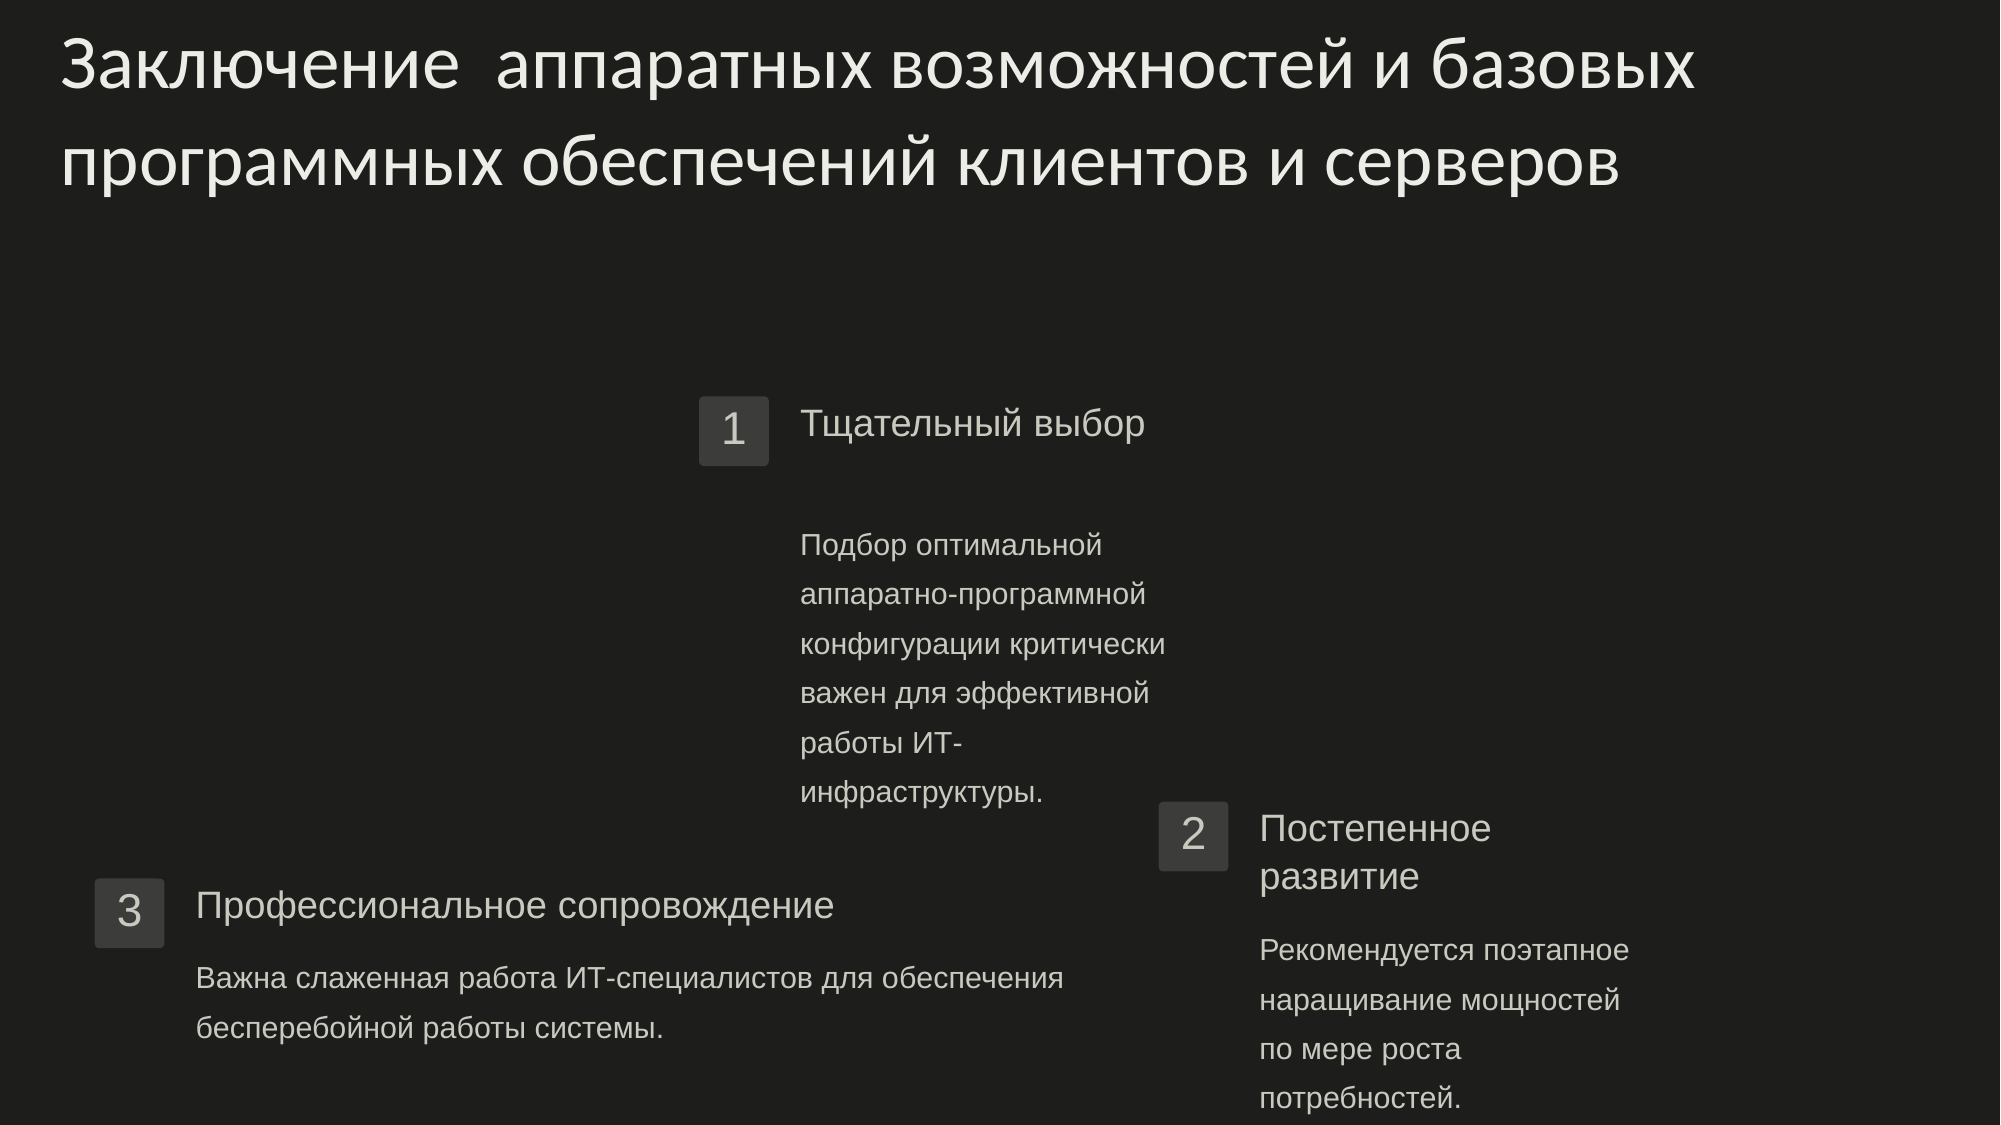

Заключение  аппаратных возможностей и базовых программных обеспечений клиентов и серверов

Тщательный выбор
1
Подбор оптимальной аппаратно-программной конфигурации критически важен для эффективной работы ИТ-инфраструктуры.

Постепенное развитие
2

Профессиональное сопровождение
3
Рекомендуется поэтапное наращивание мощностей по мере роста потребностей.
Важна слаженная работа ИТ-специалистов для обеспечения бесперебойной работы системы.